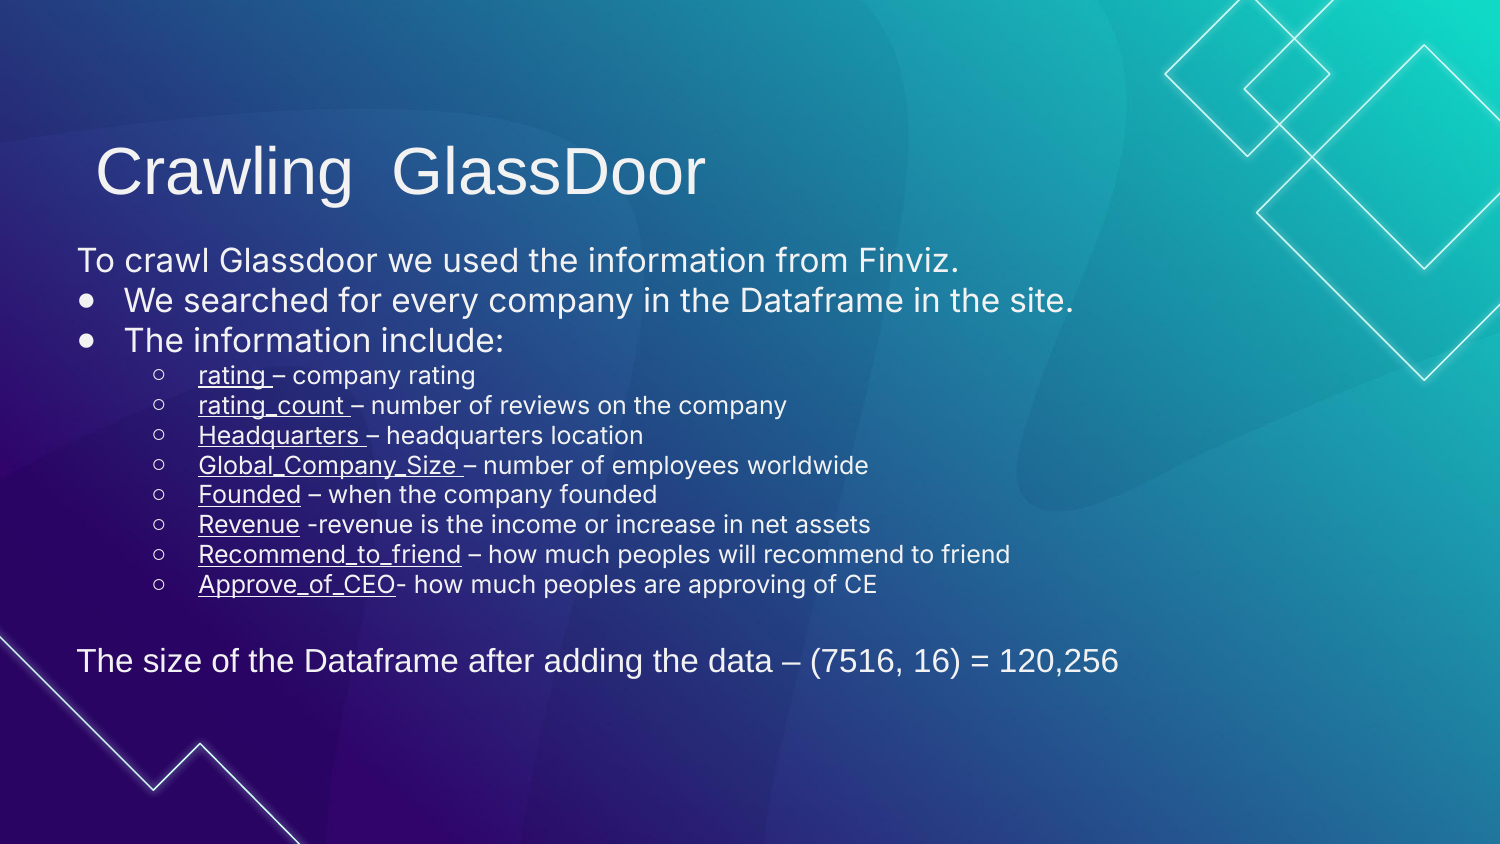

# Crawling  GlassDoor
To crawl Glassdoor we used the information from Finviz.
We searched for every company in the Dataframe in the site.
The information include:
rating – company rating
rating_count – number of reviews on the company
Headquarters – headquarters location
Global_Company_Size – number of employees worldwide
Founded – when the company founded
Revenue -revenue is the income or increase in net assets
Recommend_to_friend – how much peoples will recommend to friend
Approve_of_CEO- how much peoples are approving of CE

The size of the Dataframe after adding the data – (7516, 16) = 120,256